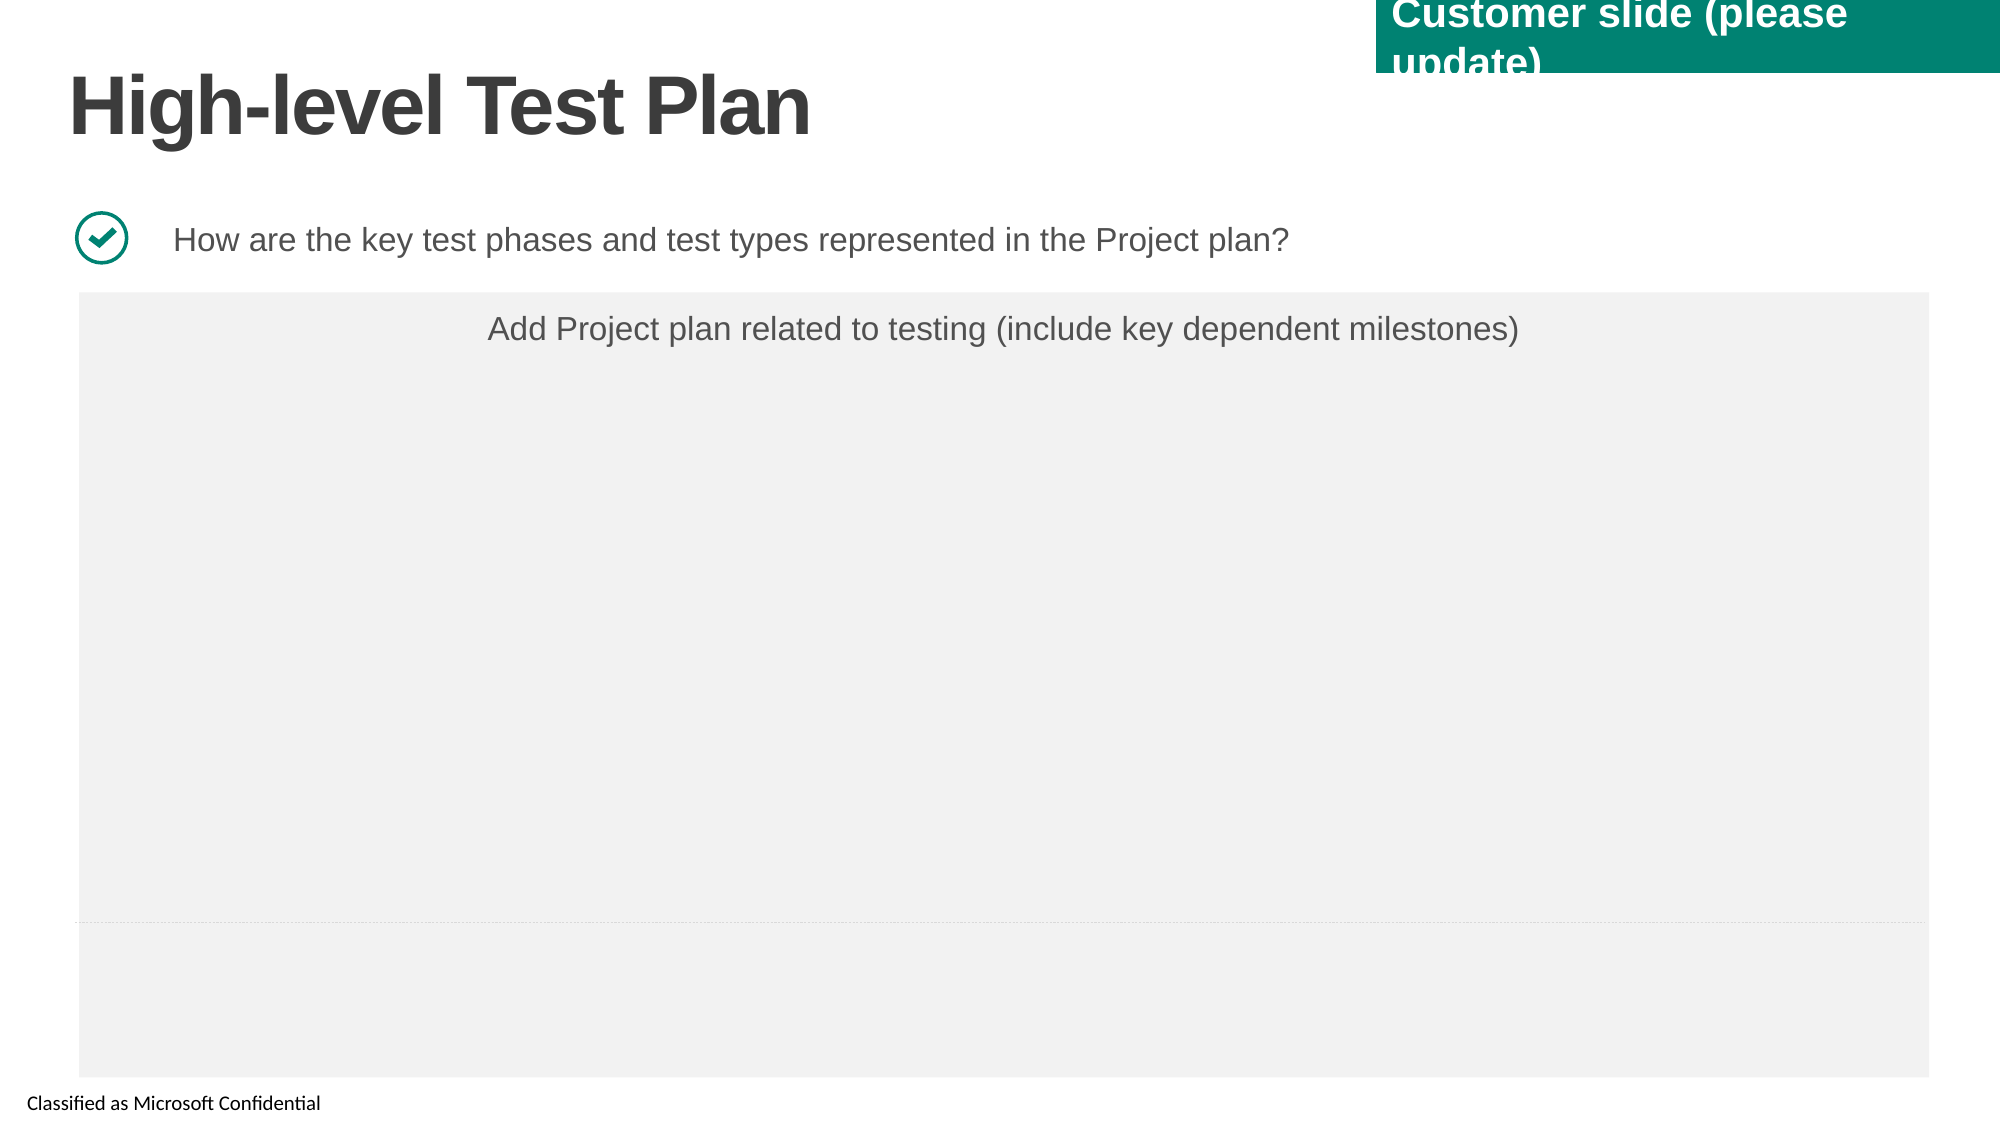

Customer slide (please update)
# High-level Test Plan
How are the key test phases and test types represented in the Project plan?

Add Project plan related to testing (include key dependent milestones)